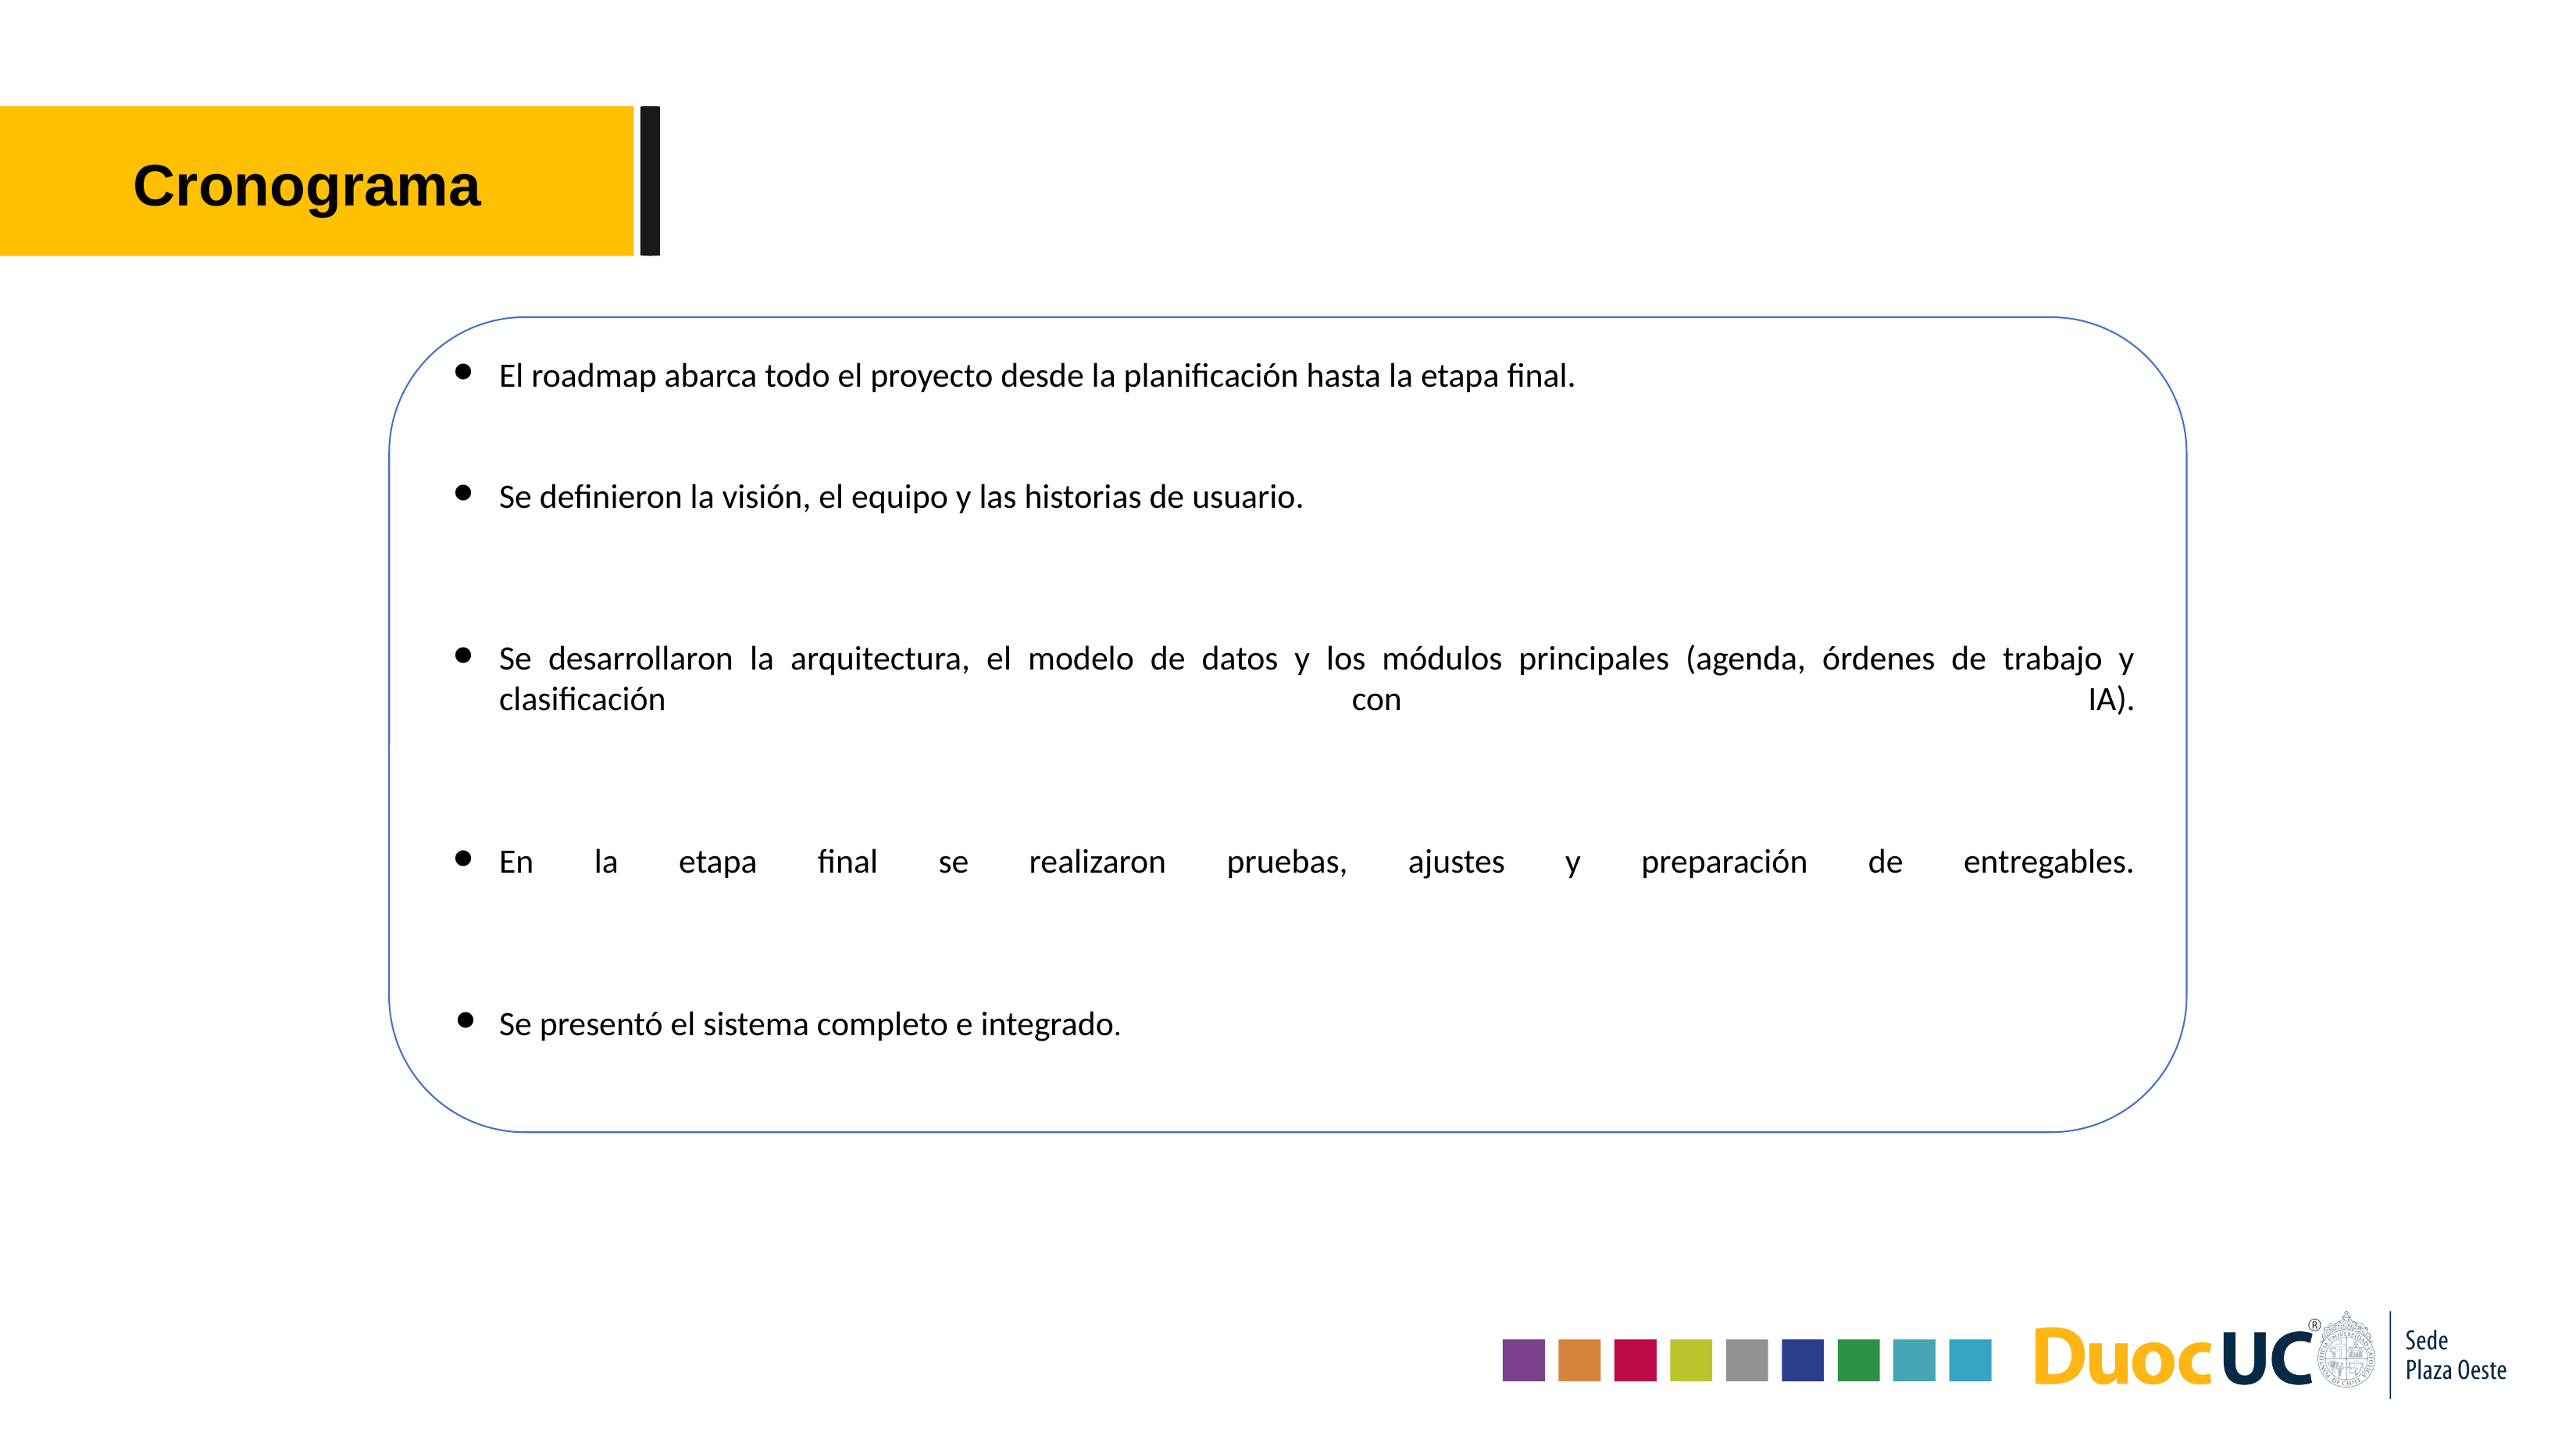

Cronograma
El roadmap abarca todo el proyecto desde la planificación hasta la etapa final.

Se definieron la visión, el equipo y las historias de usuario.

Se desarrollaron la arquitectura, el modelo de datos y los módulos principales (agenda, órdenes de trabajo y clasificación con IA).

En la etapa final se realizaron pruebas, ajustes y preparación de entregables.

Se presentó el sistema completo e integrado.